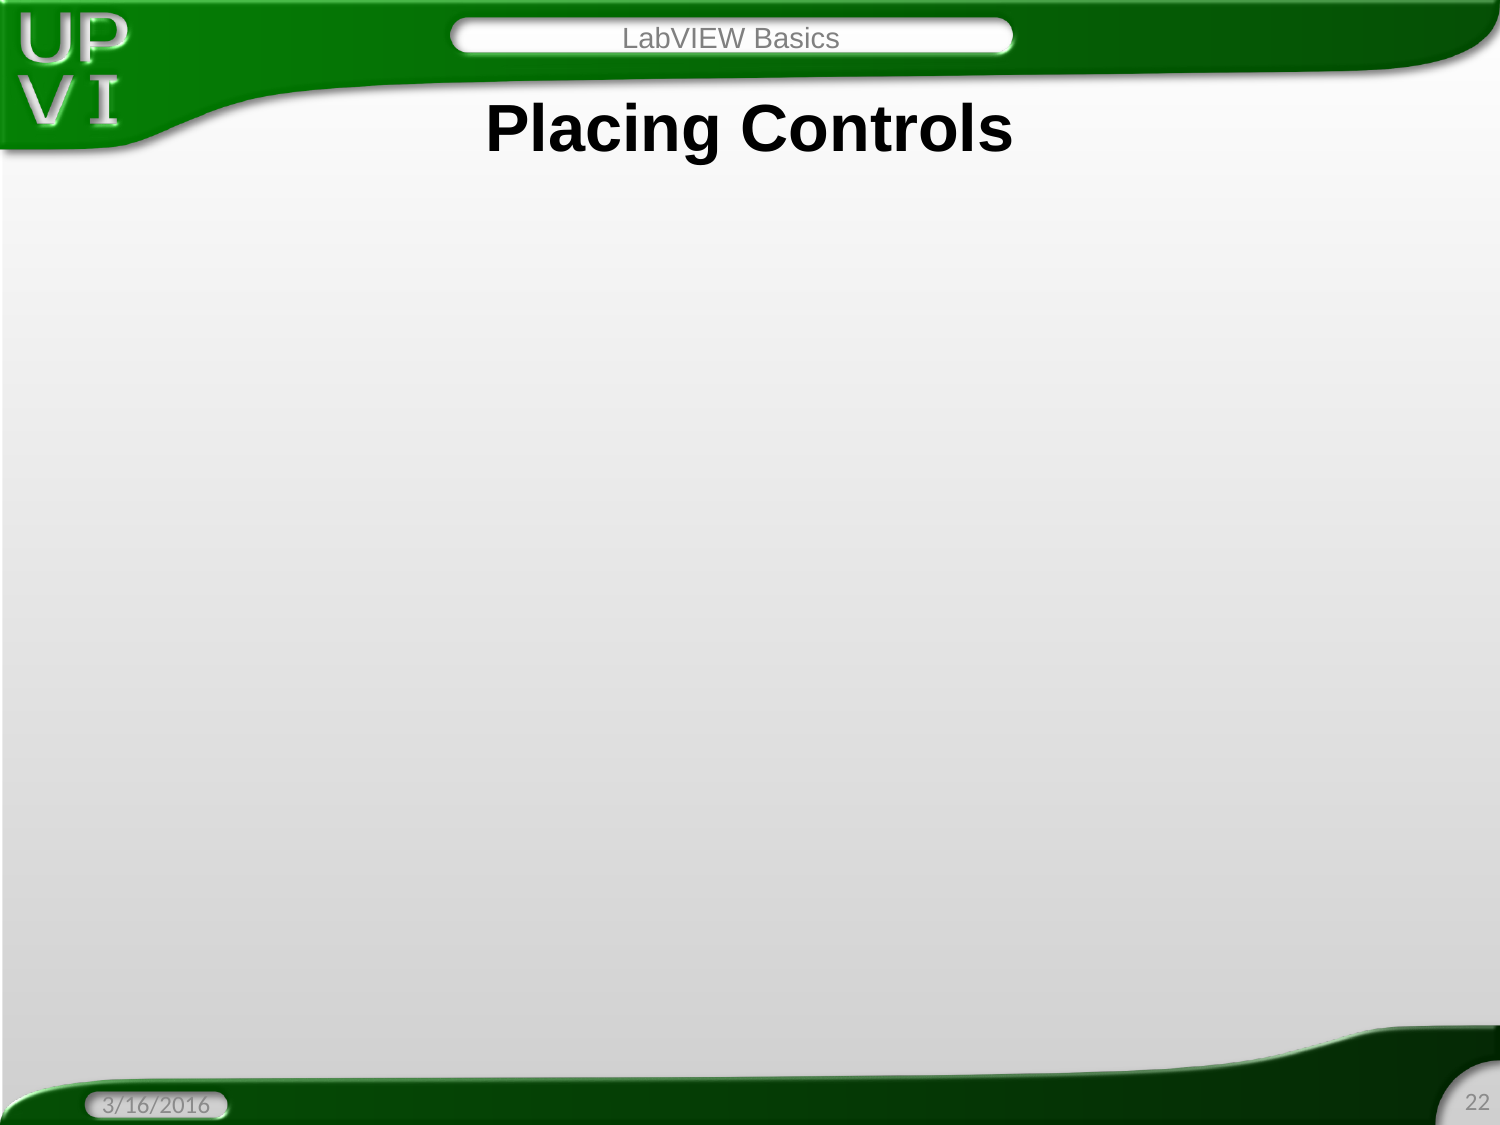

LabVIEW Basics
# Placing Controls

22
3/16/2016